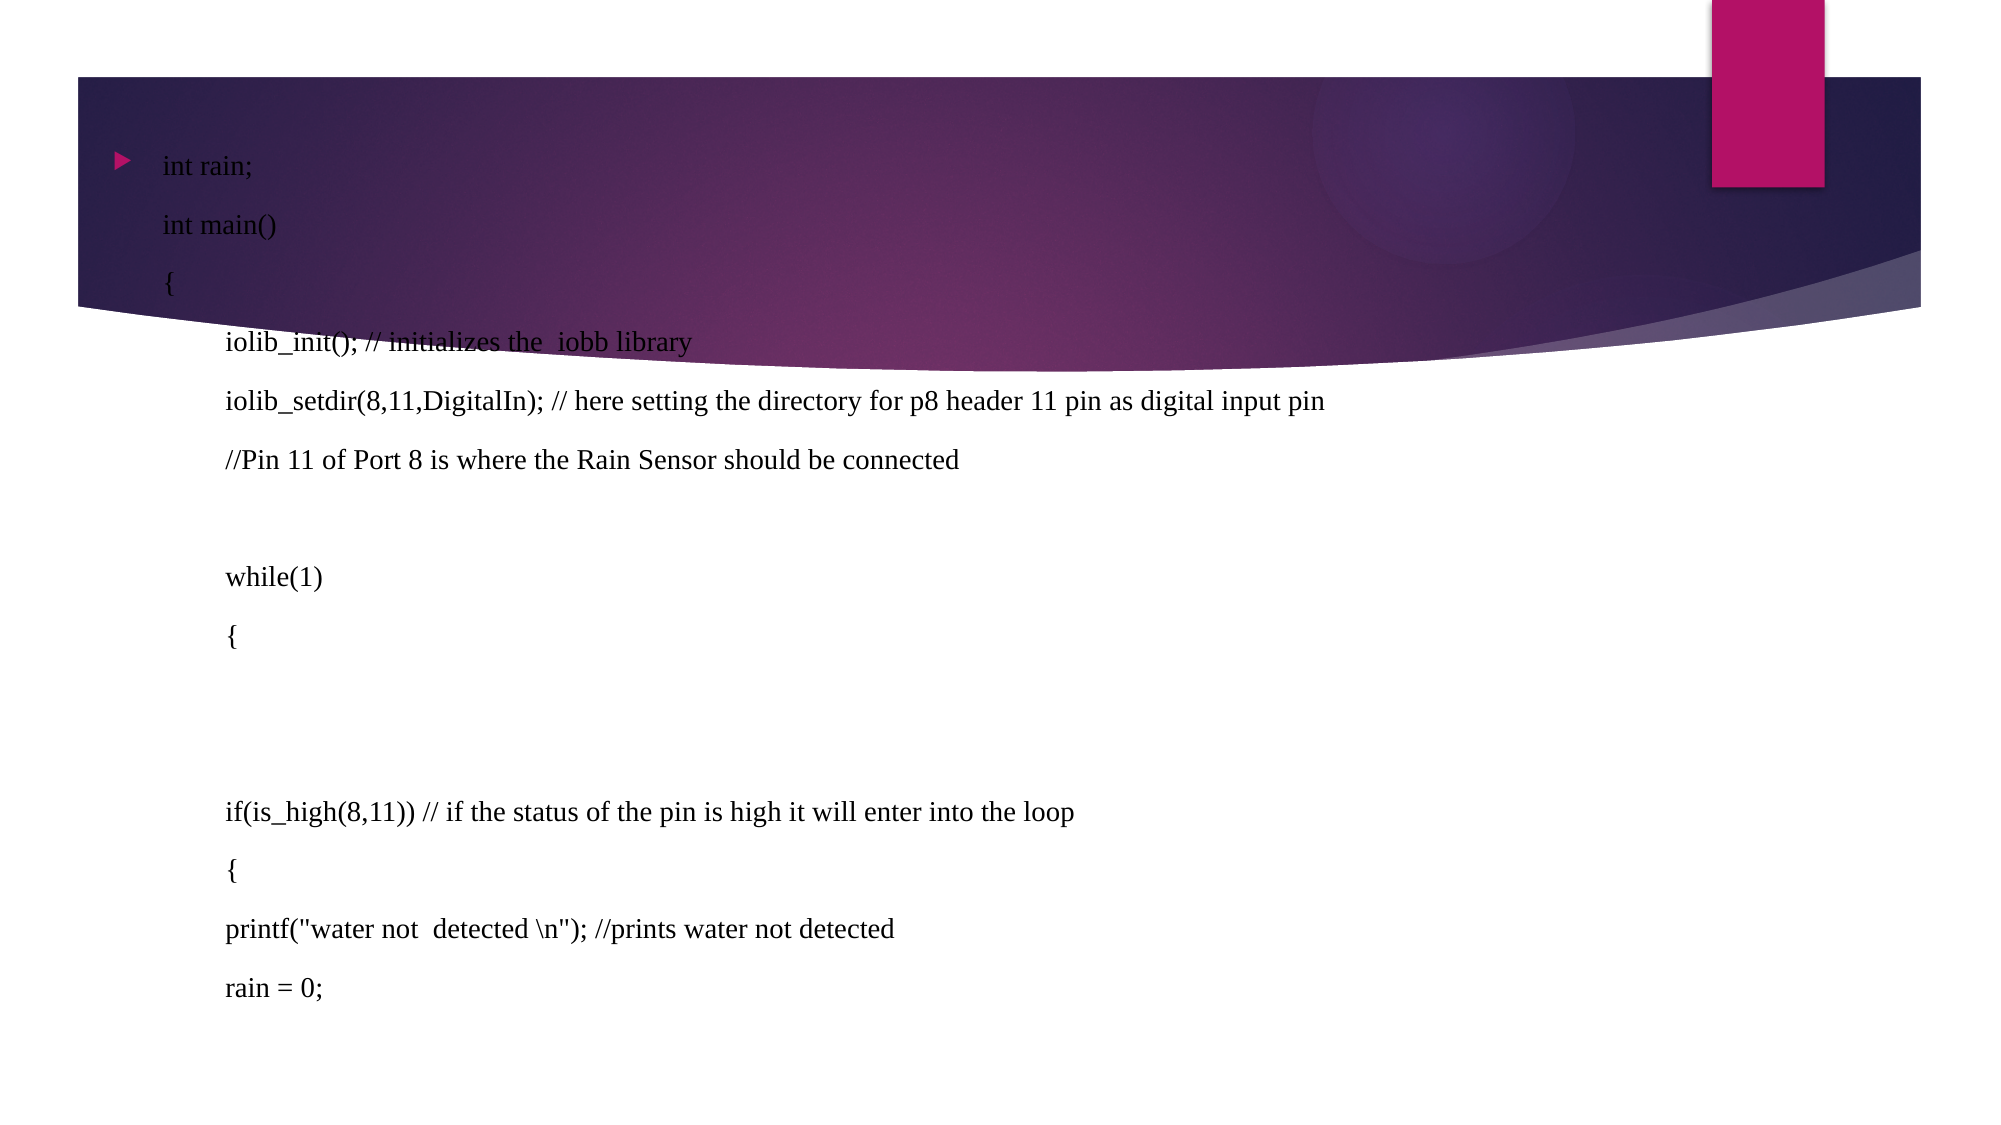

int rain;
int main()
{
	iolib_init(); // initializes the  iobb library
	iolib_setdir(8,11,DigitalIn); // here setting the directory for p8 header 11 pin as digital input pin
	//Pin 11 of Port 8 is where the Rain Sensor should be connected
	while(1)
	{
		if(is_high(8,11)) // if the status of the pin is high it will enter into the loop
		{
			printf("water not  detected \n"); //prints water not detected
			rain = 0;